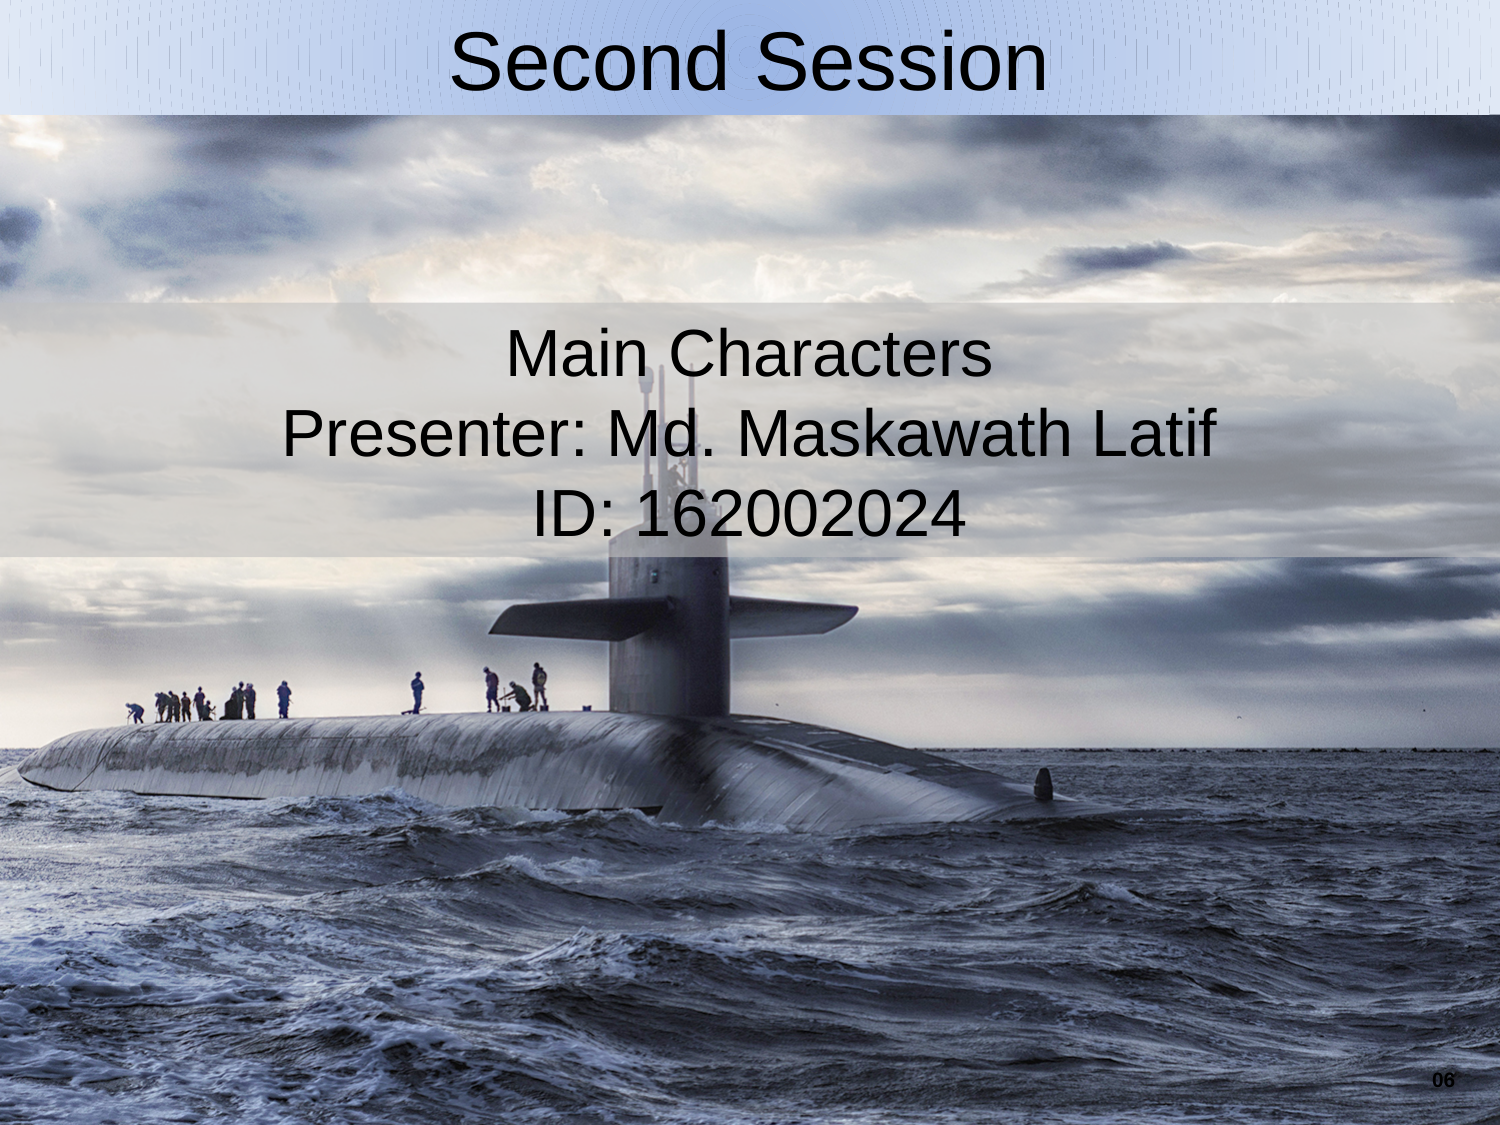

Second Session
Main Characters
Presenter: Md. Maskawath Latif
ID: 162002024
06